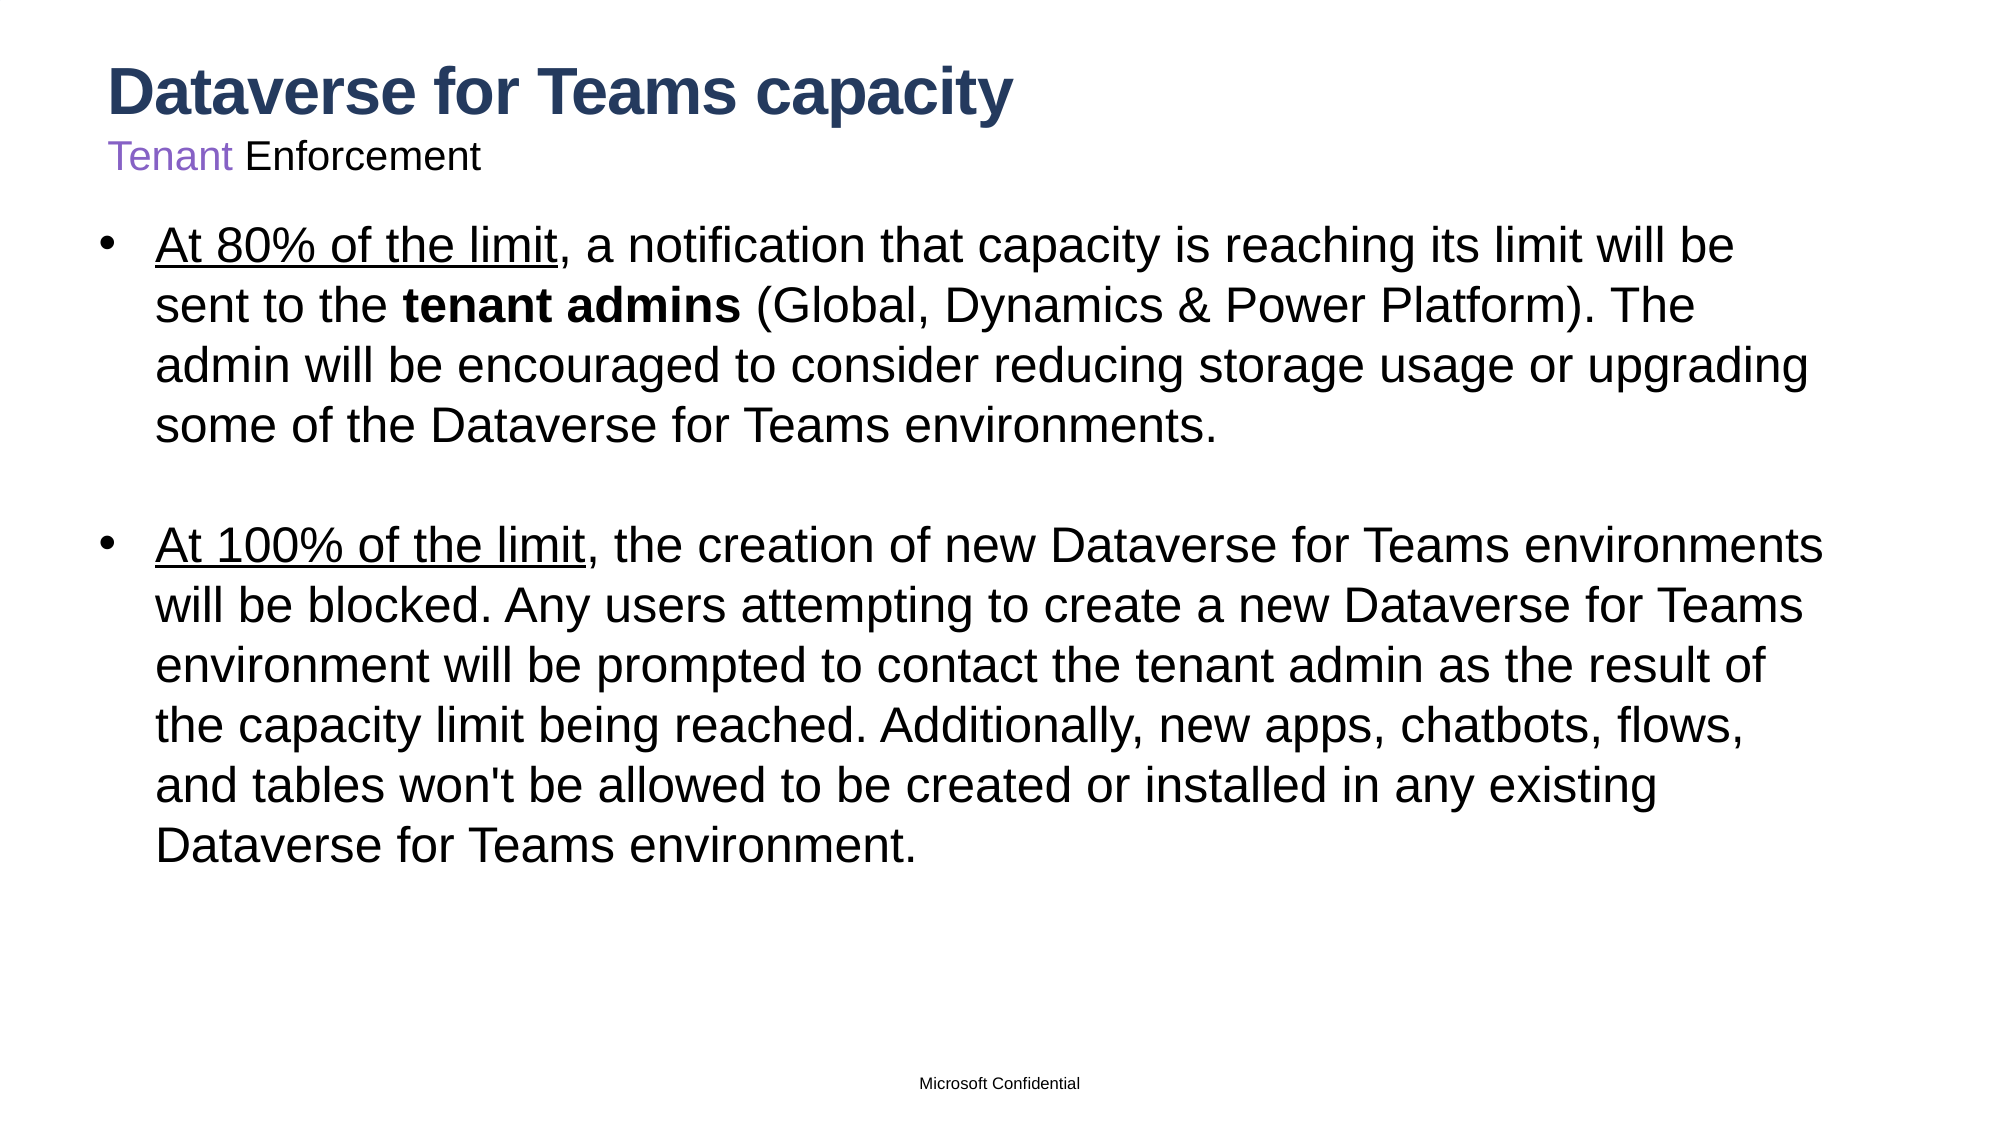

# Dataverse for Teams capacity
Tenant Enforcement
At 80% of the limit, a notification that capacity is reaching its limit will be sent to the tenant admins (Global, Dynamics & Power Platform). The admin will be encouraged to consider reducing storage usage or upgrading some of the Dataverse for Teams environments.

At 100% of the limit, the creation of new Dataverse for Teams environments will be blocked. Any users attempting to create a new Dataverse for Teams environment will be prompted to contact the tenant admin as the result of the capacity limit being reached. Additionally, new apps, chatbots, flows, and tables won't be allowed to be created or installed in any existing Dataverse for Teams environment.
Microsoft Confidential